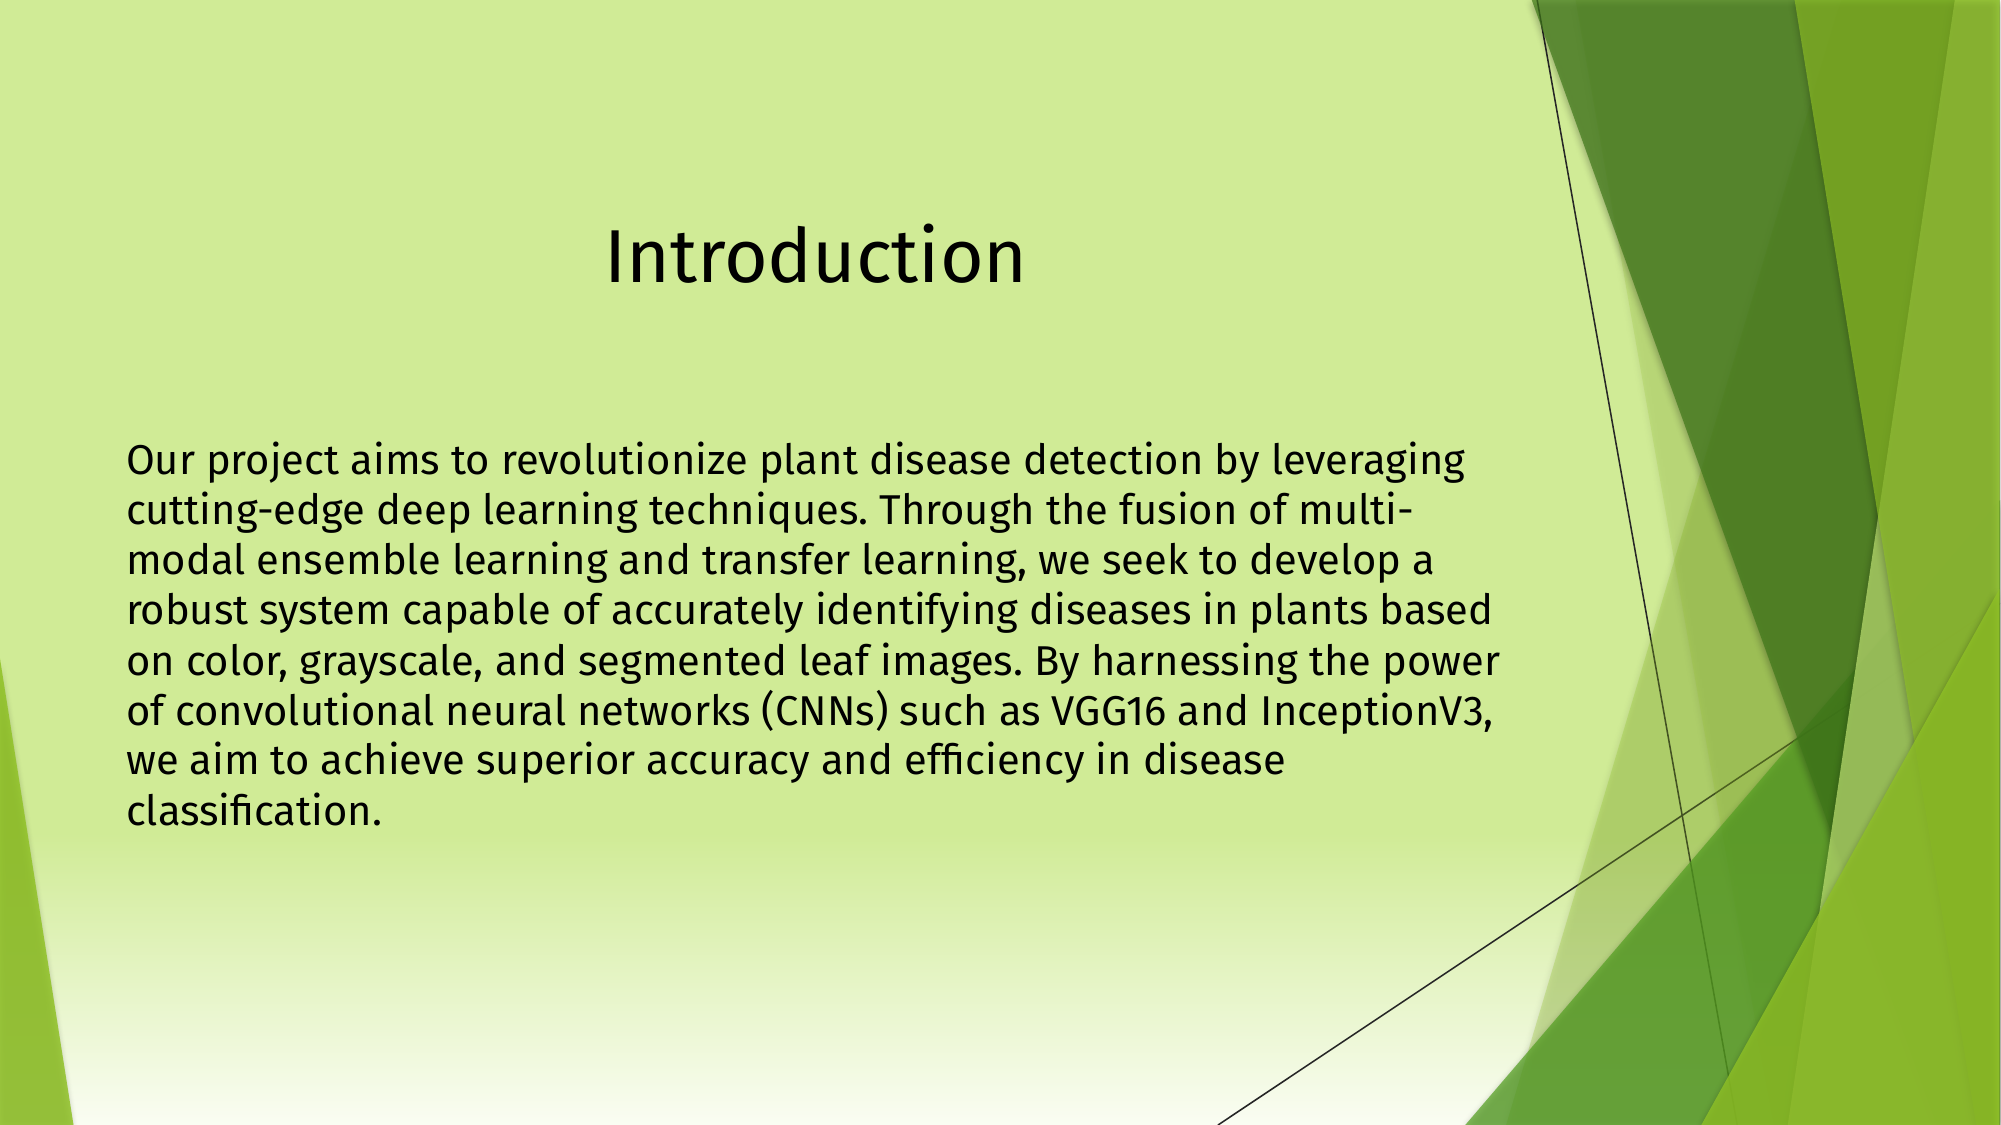

# Introduction

Our project aims to revolutionize plant disease detection by leveraging cutting-edge deep learning techniques. Through the fusion of multi-modal ensemble learning and transfer learning, we seek to develop a robust system capable of accurately identifying diseases in plants based on color, grayscale, and segmented leaf images. By harnessing the power of convolutional neural networks (CNNs) such as VGG16 and InceptionV3, we aim to achieve superior accuracy and efficiency in disease classification.